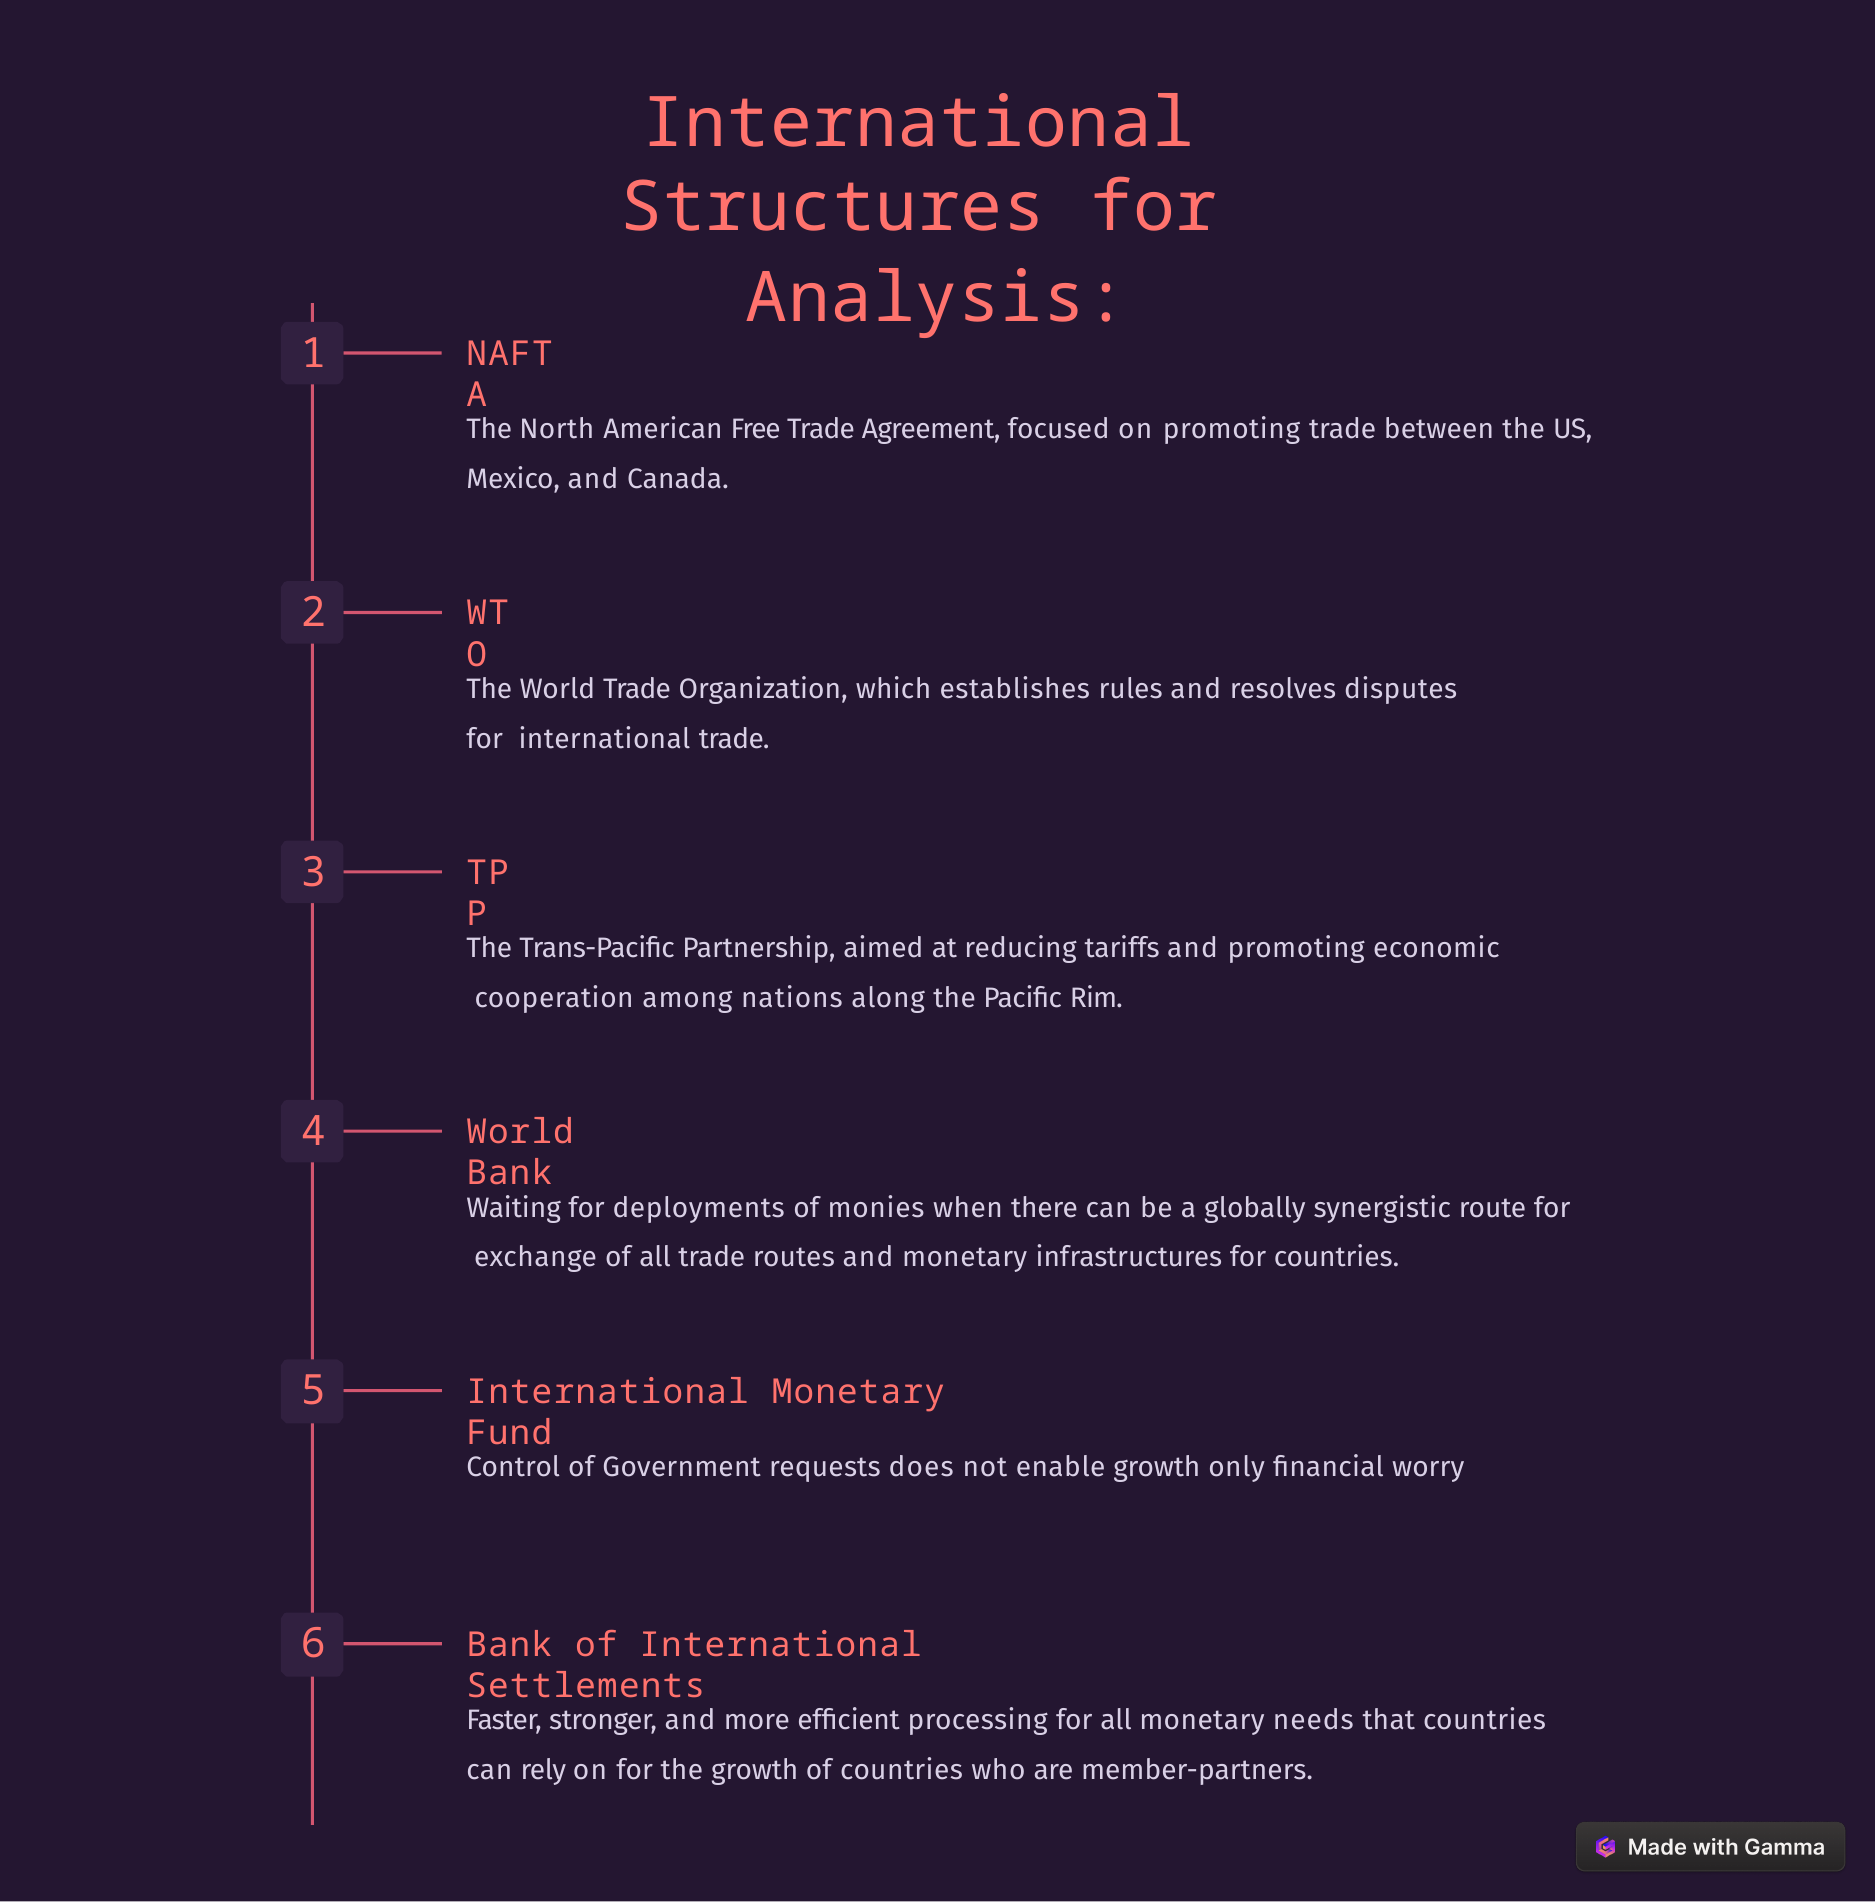

# International Structures for
Analysis:

1
NAFTA
The North American Free Trade Agreement, focused on promoting trade between the US,  Mexico, and Canada.

2
WTO
The World Trade Organization, which establishes rules and resolves disputes for  international trade.

3
TPP
The Trans-Pacific Partnership, aimed at reducing tariffs and promoting economic  cooperation among nations along the Pacific Rim.

4
World Bank
Waiting for deployments of monies when there can be a globally synergistic route for  exchange of all trade routes and monetary infrastructures for countries.

5
International Monetary Fund
Control of Government requests does not enable growth only financial worry

6
Bank of International Settlements
Faster, stronger, and more efficient processing for all monetary needs that countries  can rely on for the growth of countries who are member-partners.